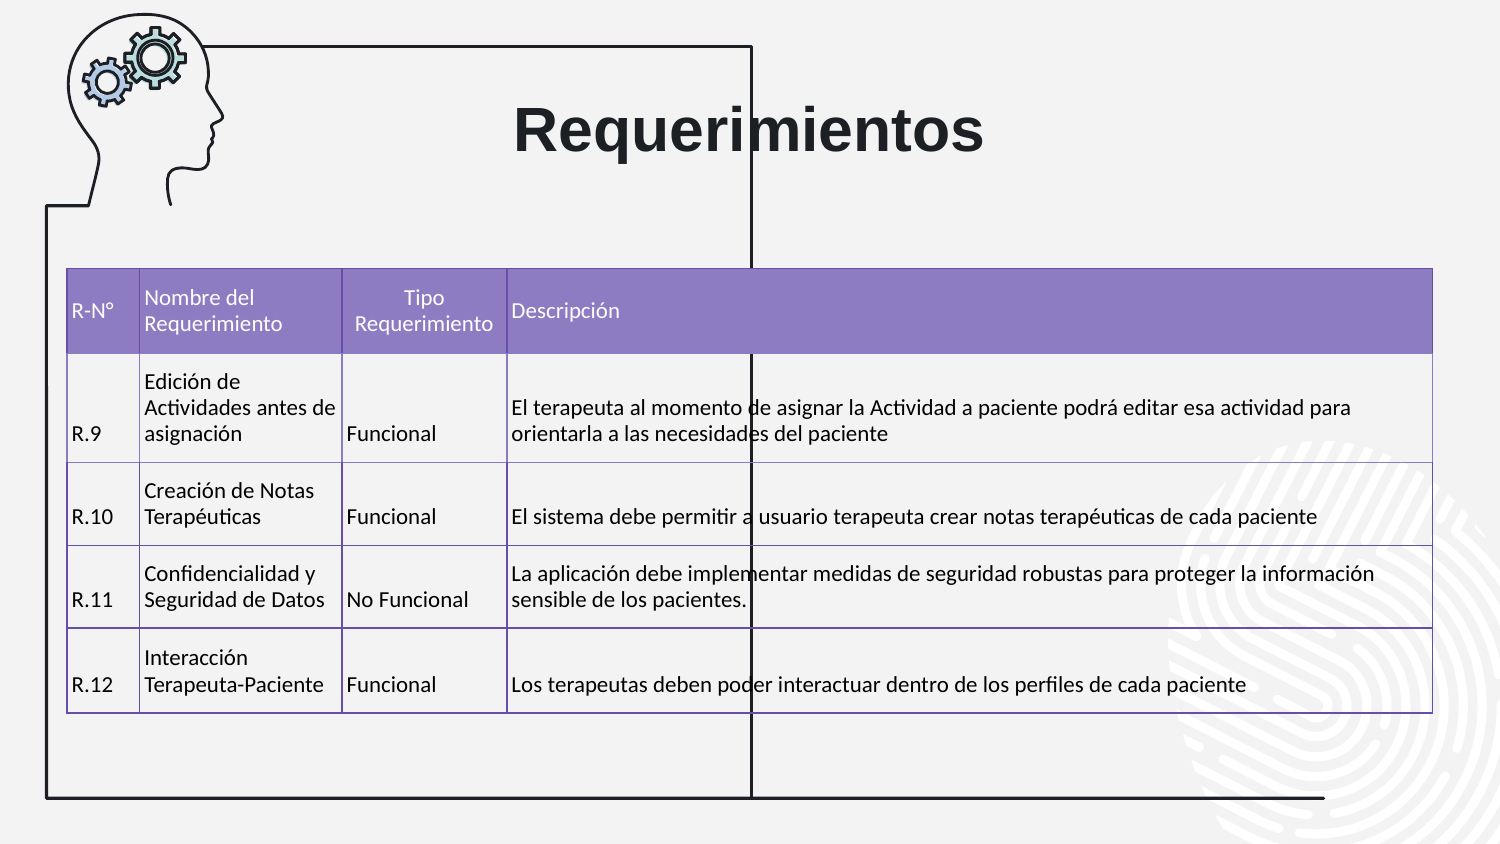

# Requerimientos
| R-N° | Nombre del Requerimiento | Tipo Requerimiento | Descripción |
| --- | --- | --- | --- |
| R.9 | Edición de Actividades antes de asignación | Funcional | El terapeuta al momento de asignar la Actividad a paciente podrá editar esa actividad para orientarla a las necesidades del paciente |
| R.10 | Creación de Notas Terapéuticas | Funcional | El sistema debe permitir a usuario terapeuta crear notas terapéuticas de cada paciente |
| R.11 | Confidencialidad y Seguridad de Datos | No Funcional | La aplicación debe implementar medidas de seguridad robustas para proteger la información sensible de los pacientes. |
| R.12 | Interacción Terapeuta-Paciente | Funcional | Los terapeutas deben poder interactuar dentro de los perfiles de cada paciente |